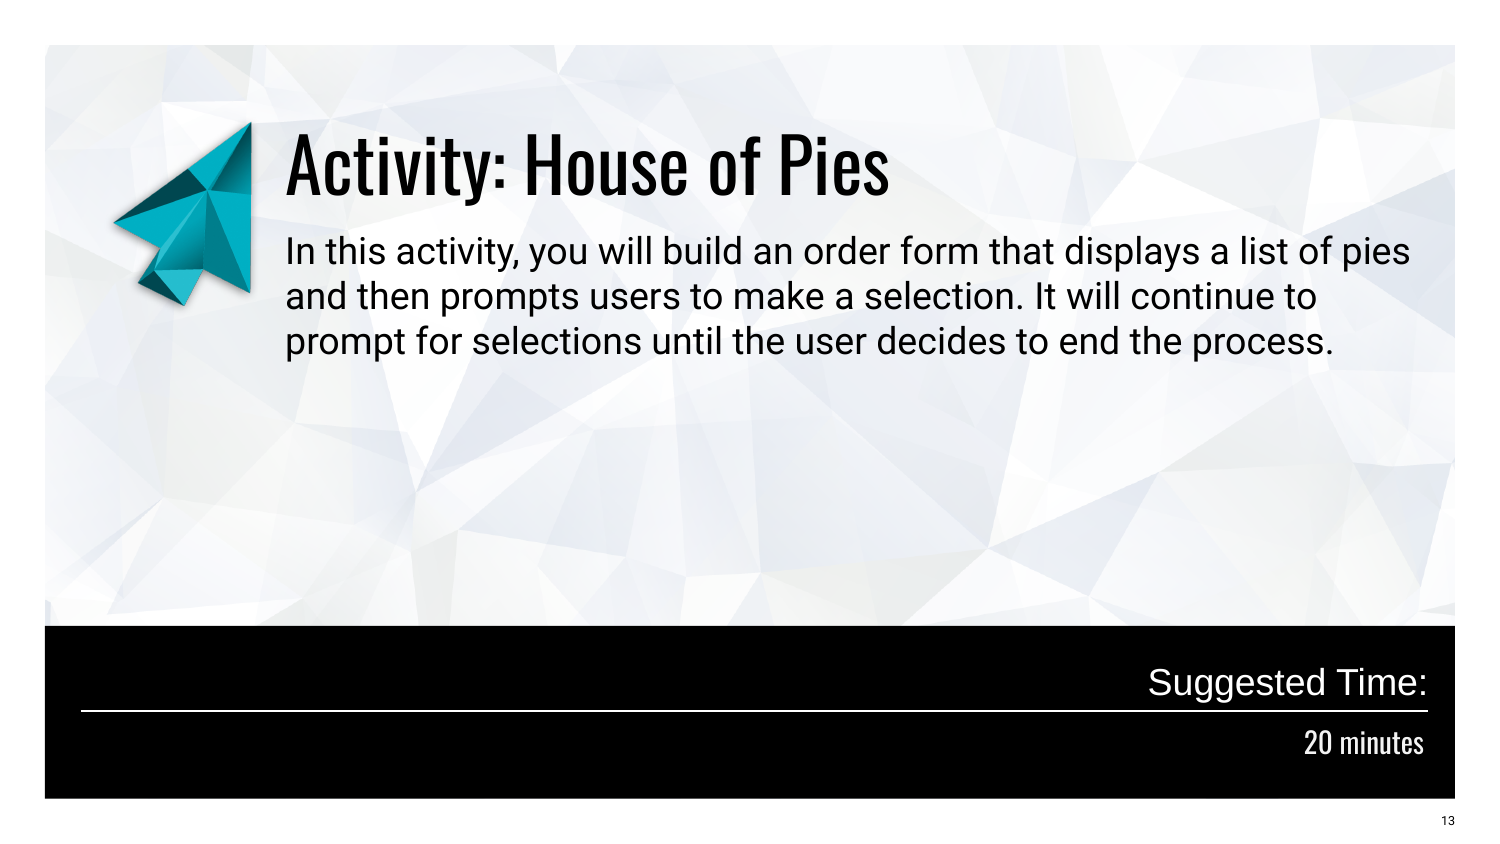

# Activity: House of Pies
In this activity, you will build an order form that displays a list of pies and then prompts users to make a selection. It will continue to prompt for selections until the user decides to end the process.

20 minutes